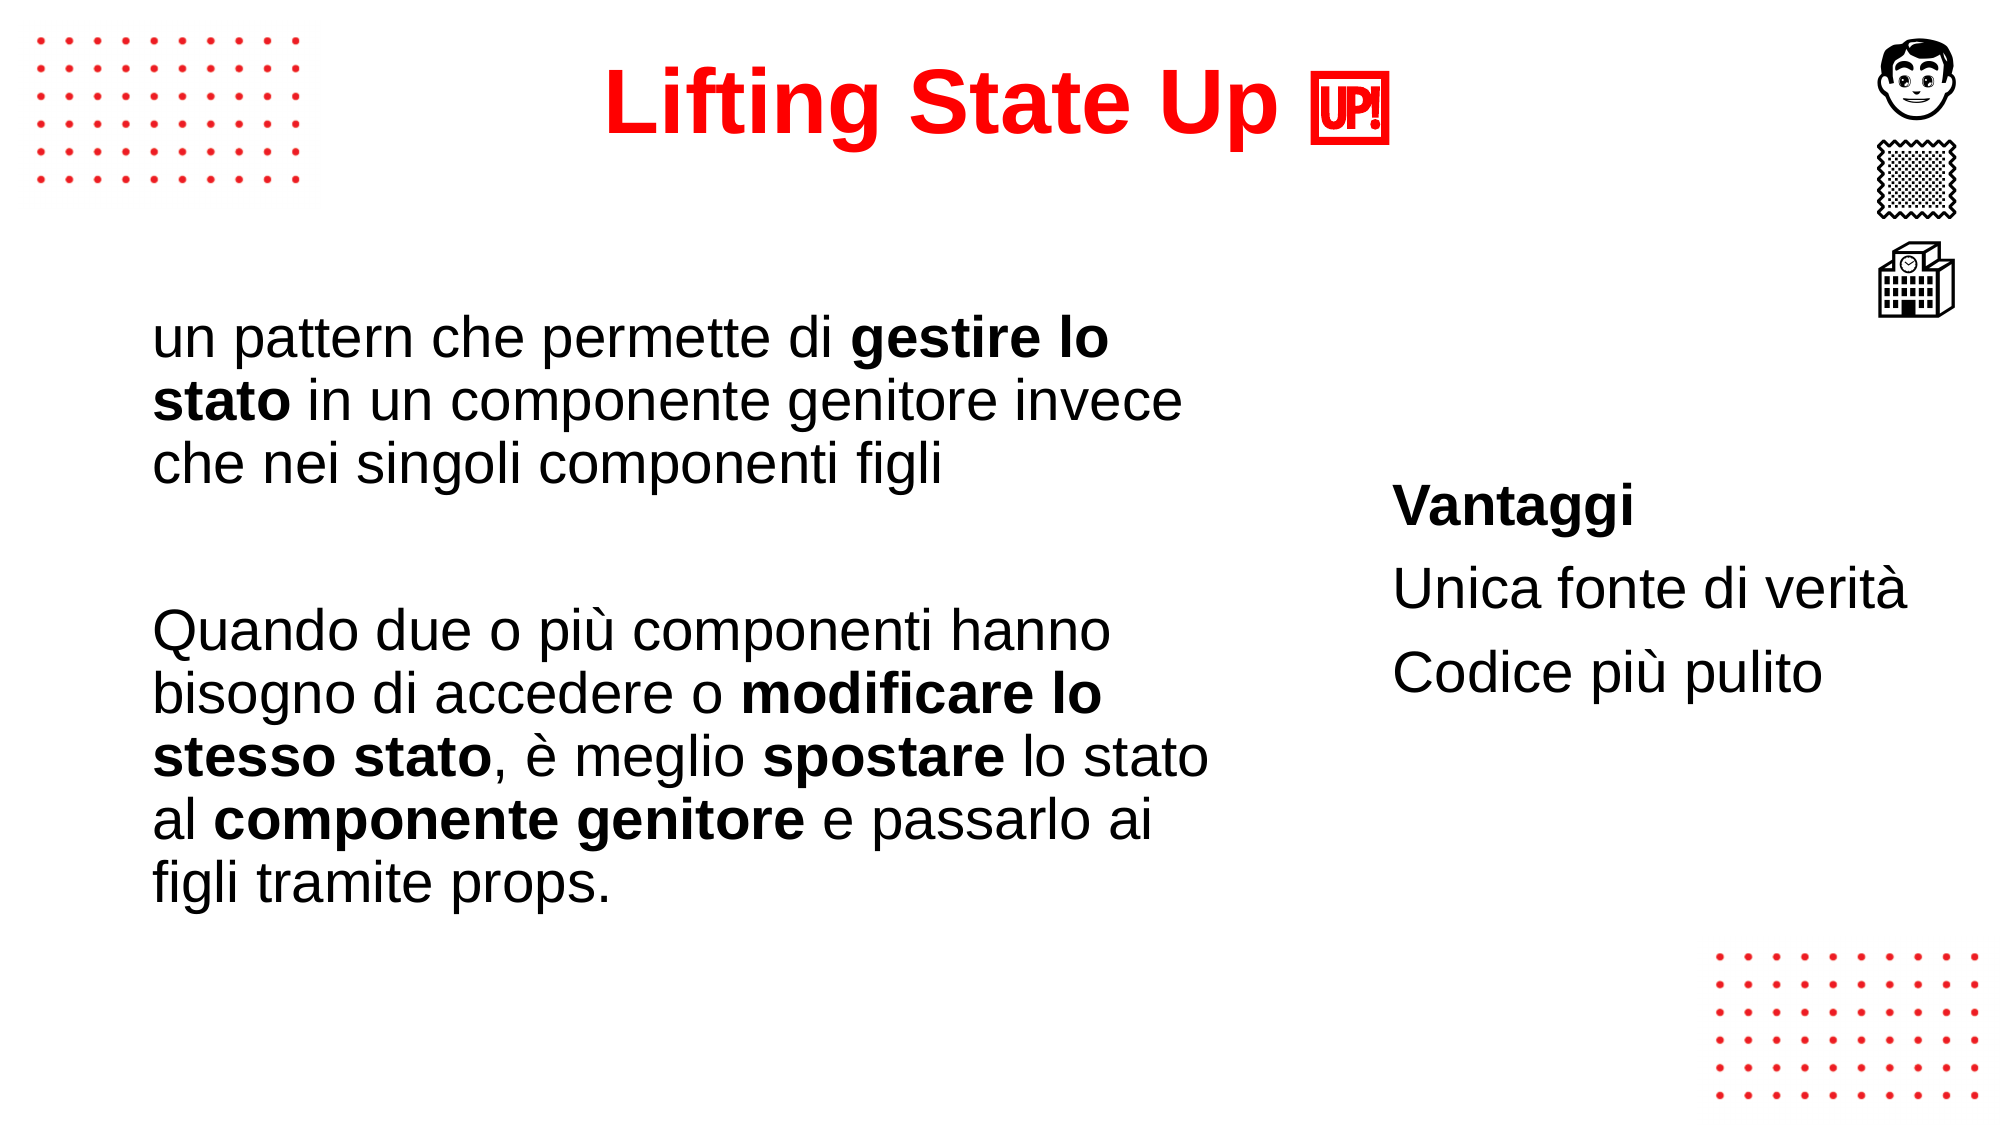

👨🏼‍🏫
# Lifting State Up 🆙
un pattern che permette di gestire lo stato in un componente genitore invece che nei singoli componenti figli

Quando due o più componenti hanno bisogno di accedere o modificare lo stesso stato, è meglio spostare lo stato al componente genitore e passarlo ai figli tramite props.
Vantaggi
Unica fonte di verità
Codice più pulito